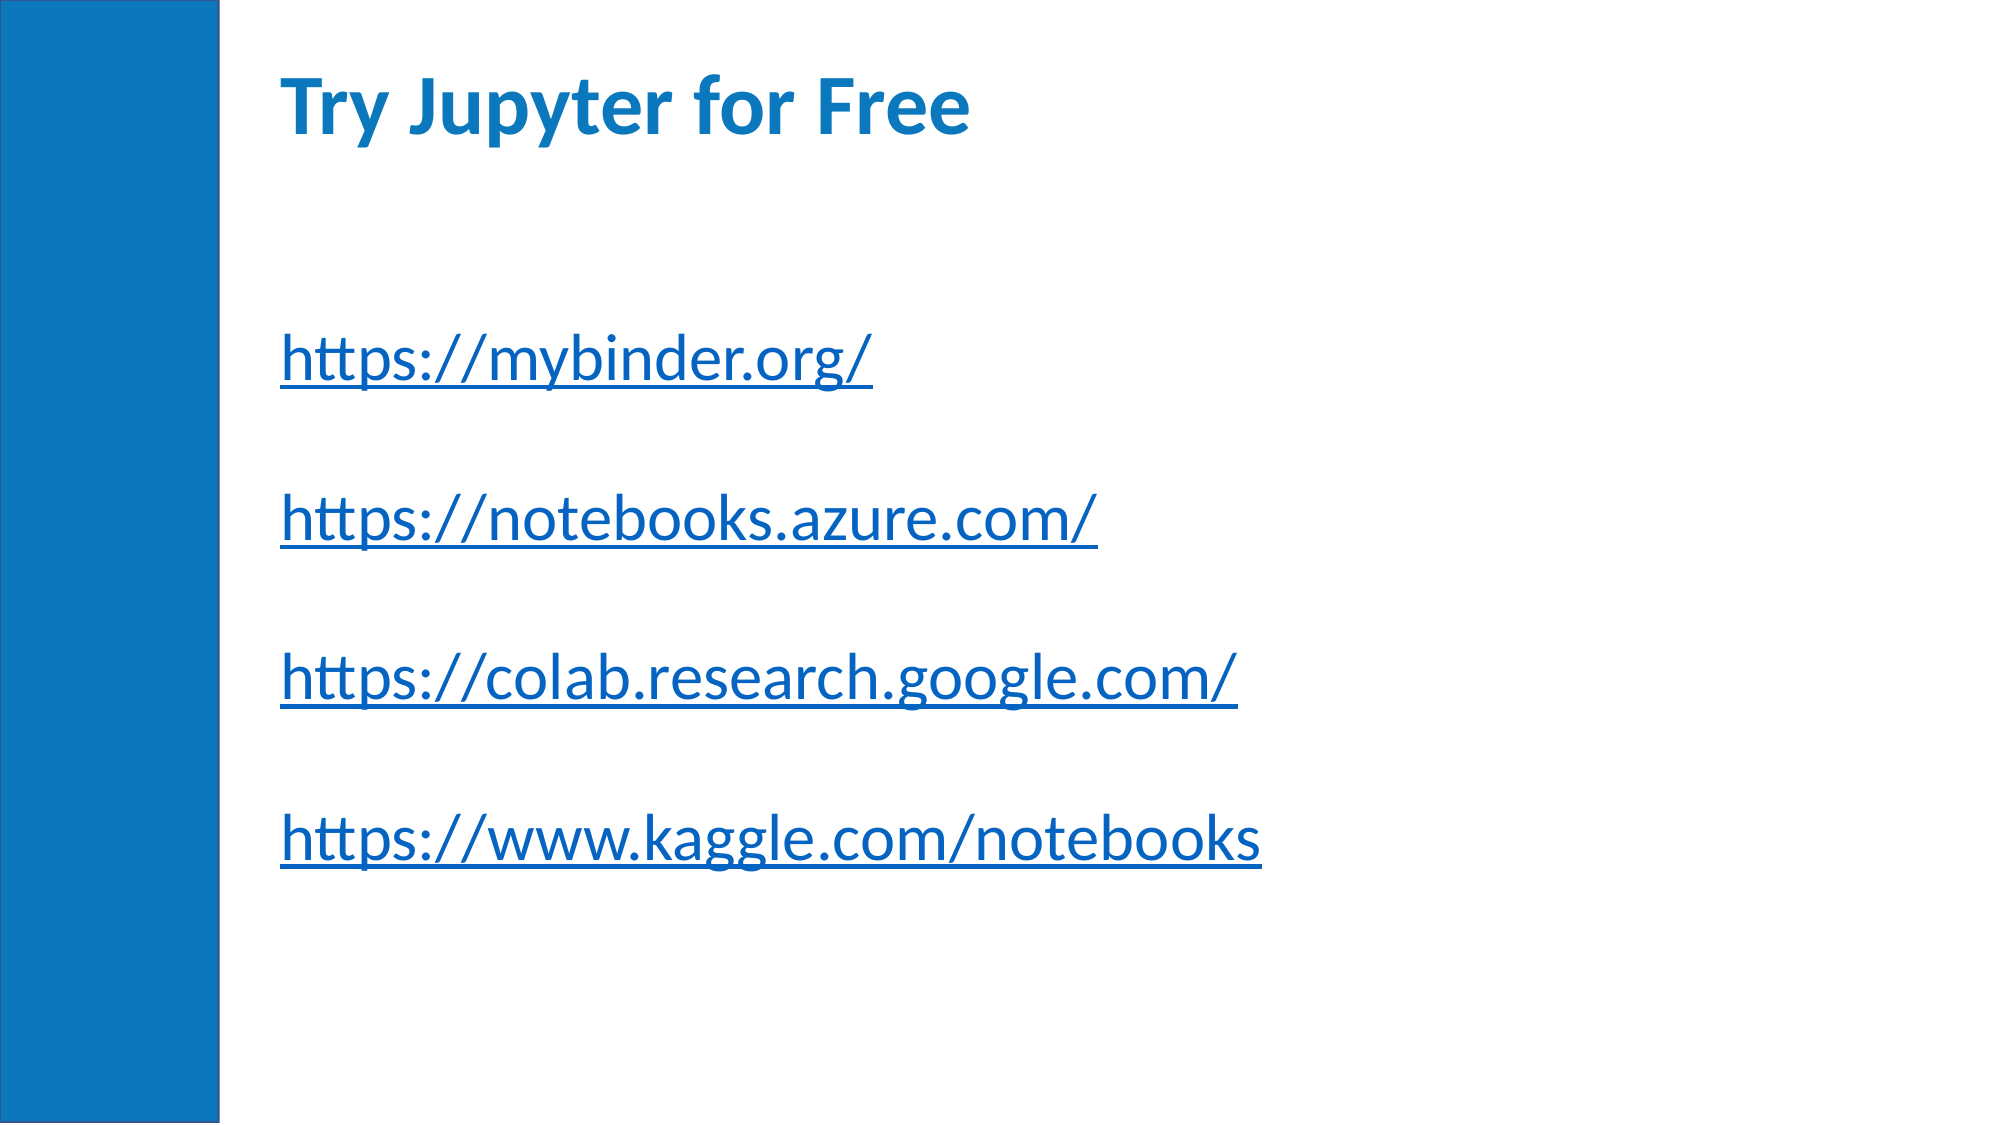

# Try Jupyter for Free
https://mybinder.org/

https://notebooks.azure.com/

https://colab.research.google.com/

https://www.kaggle.com/notebooks